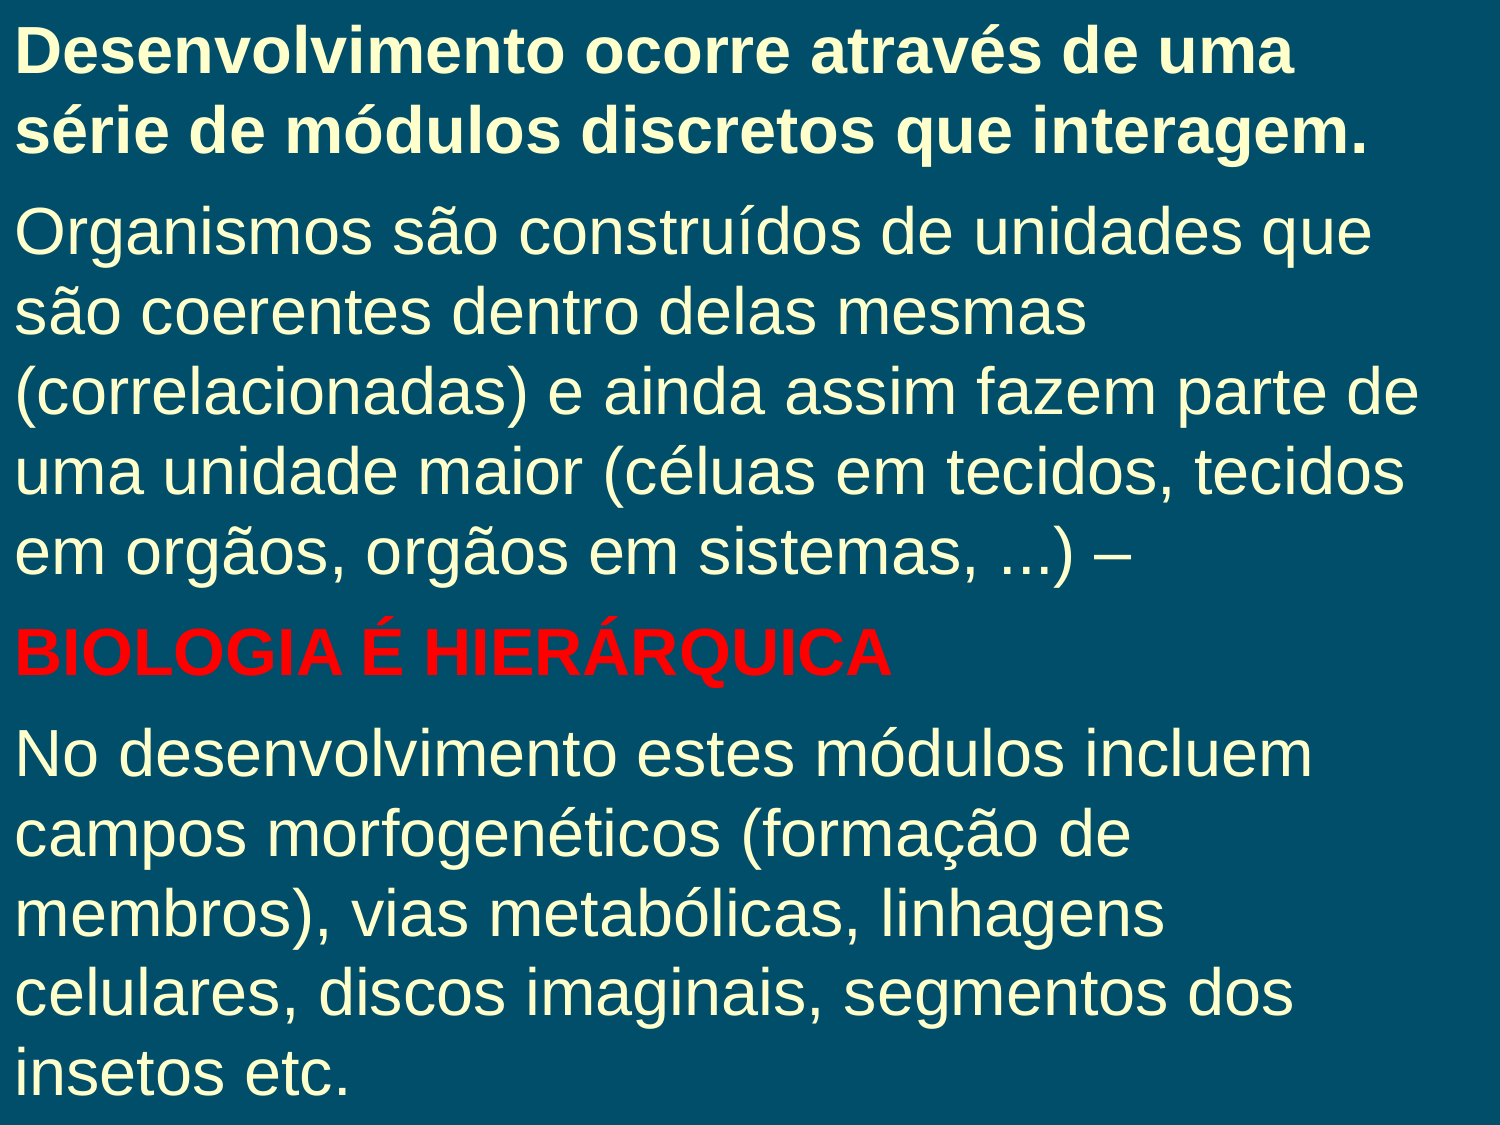

Desenvolvimento ocorre através de uma série de módulos discretos que interagem.
Organismos são construídos de unidades que são coerentes dentro delas mesmas (correlacionadas) e ainda assim fazem parte de uma unidade maior (céluas em tecidos, tecidos em orgãos, orgãos em sistemas, ...) –
BIOLOGIA É HIERÁRQUICA
No desenvolvimento estes módulos incluem campos morfogenéticos (formação de membros), vias metabólicas, linhagens celulares, discos imaginais, segmentos dos insetos etc.